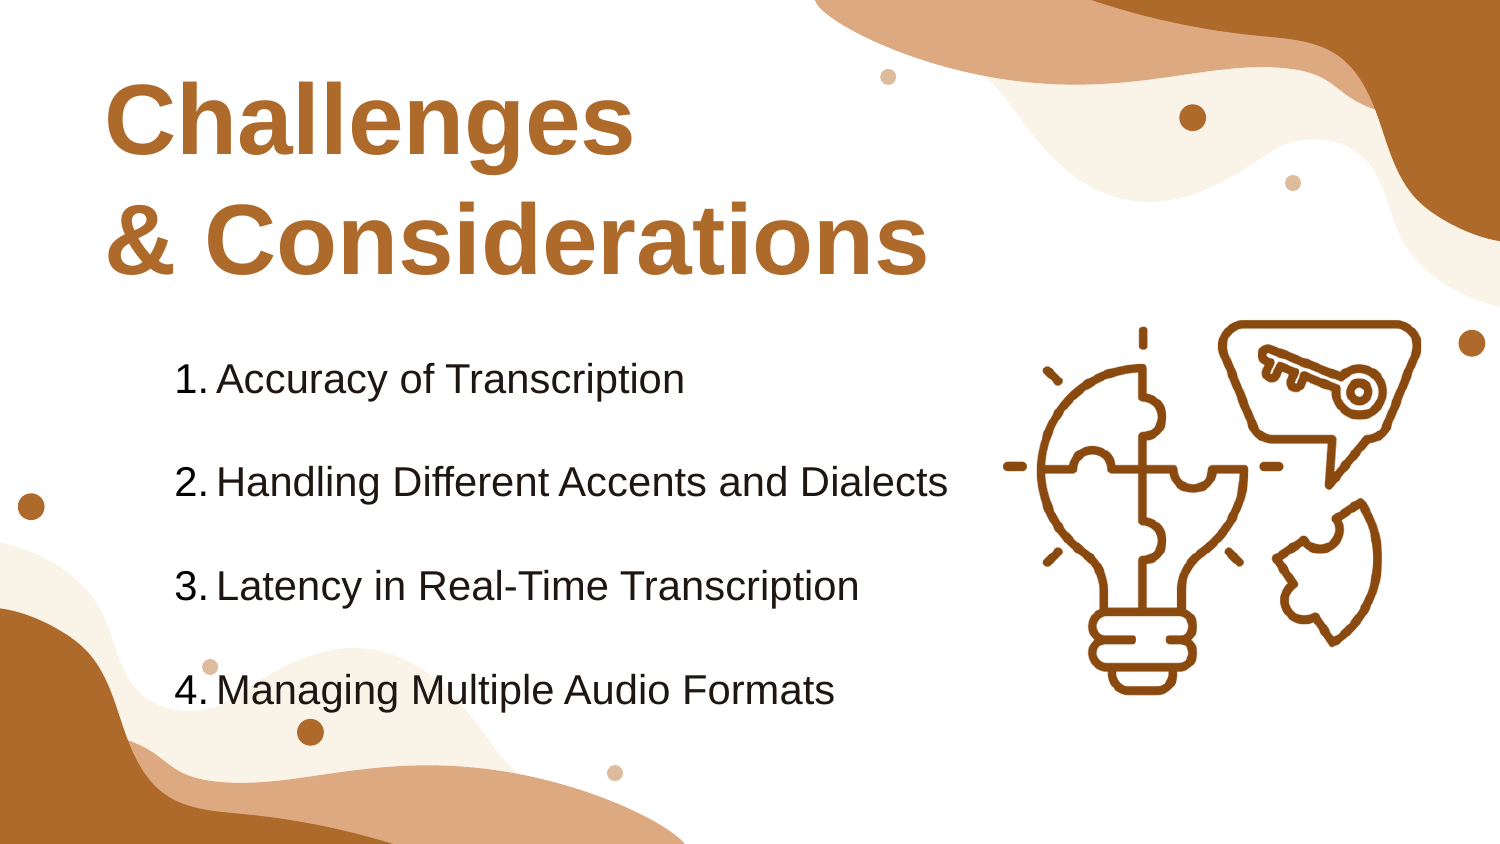

# Challenges & Considerations
Accuracy of Transcription
Handling Different Accents and Dialects
Latency in Real-Time Transcription
Managing Multiple Audio Formats